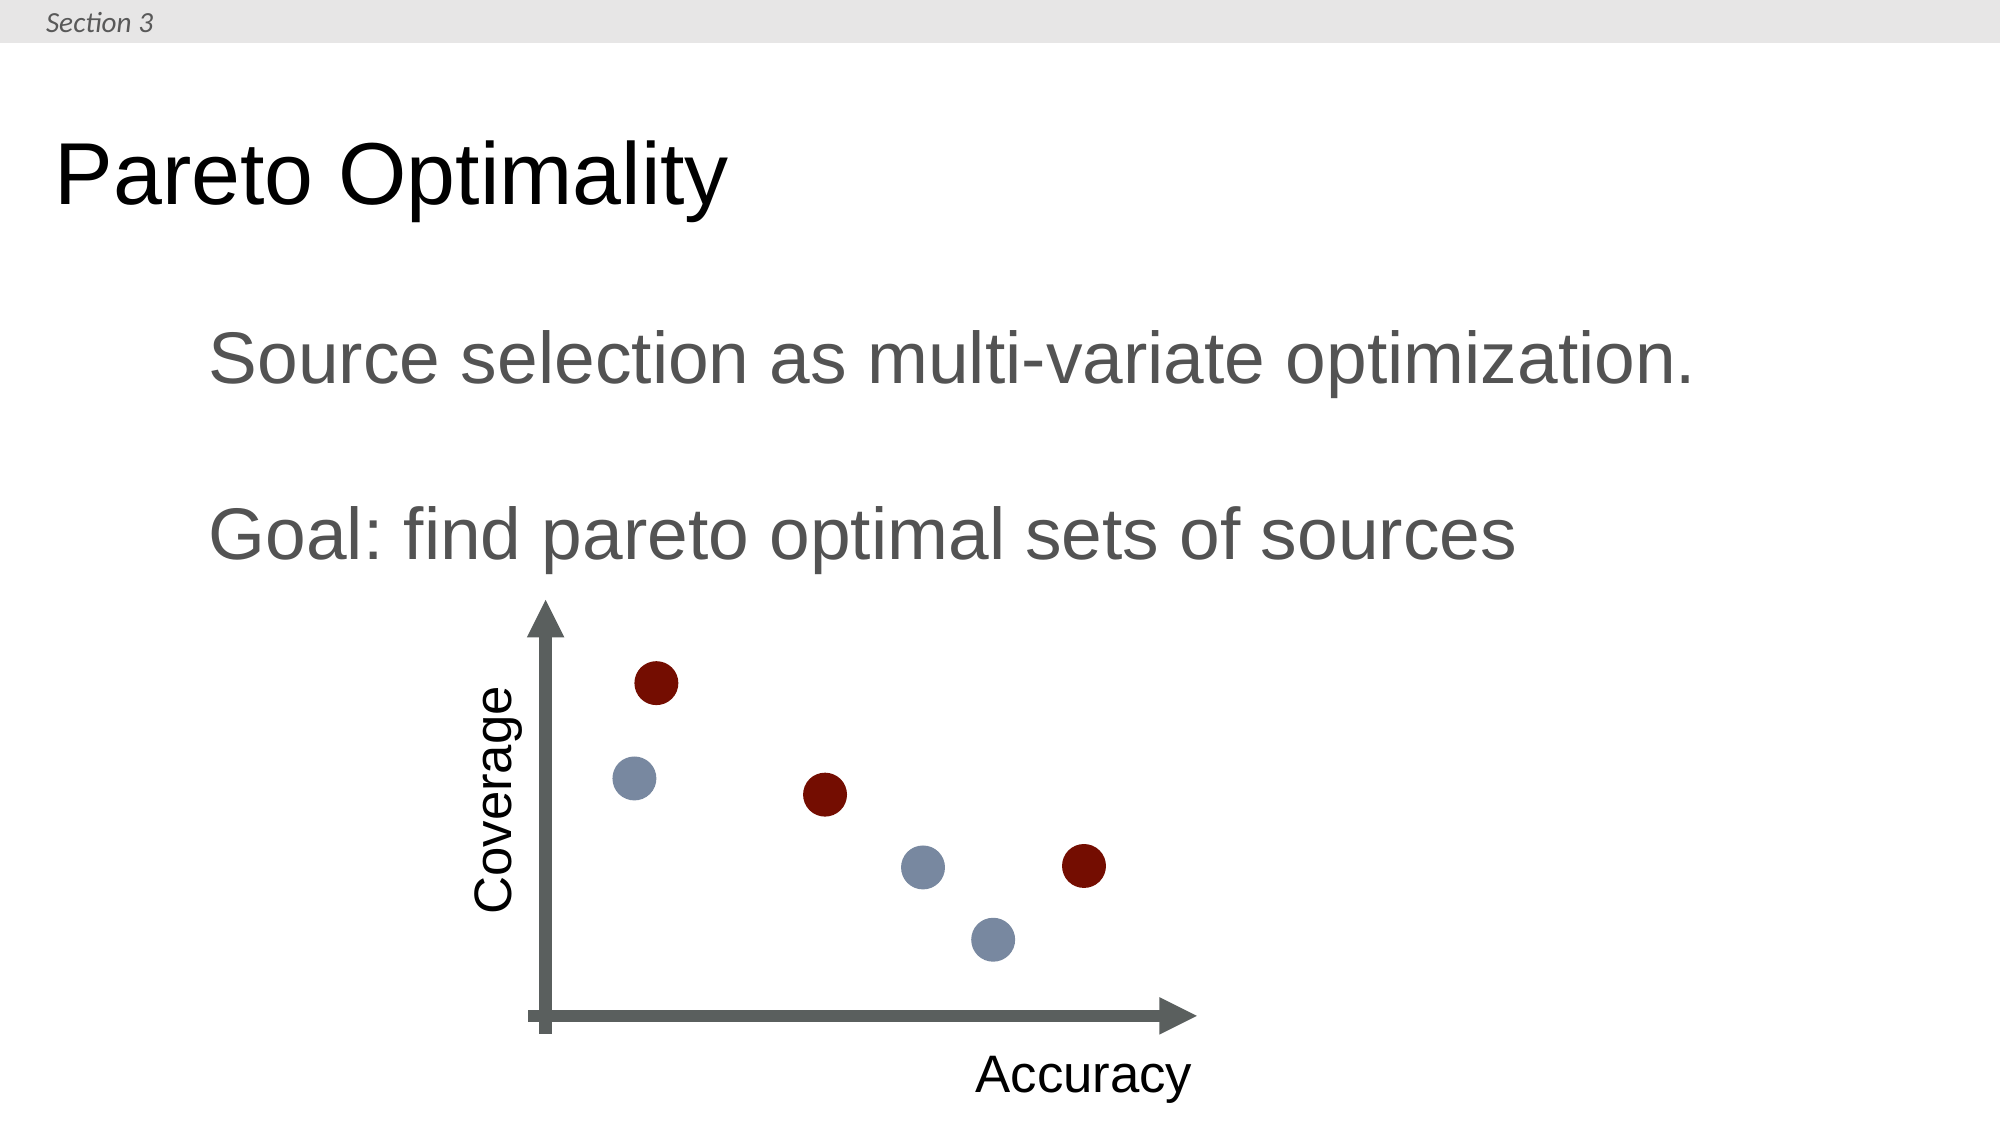

Section 3
# Pareto Optimality
Source selection as multi-variate optimization.

Goal: find pareto optimal sets of sources

Coverage

Accuracy